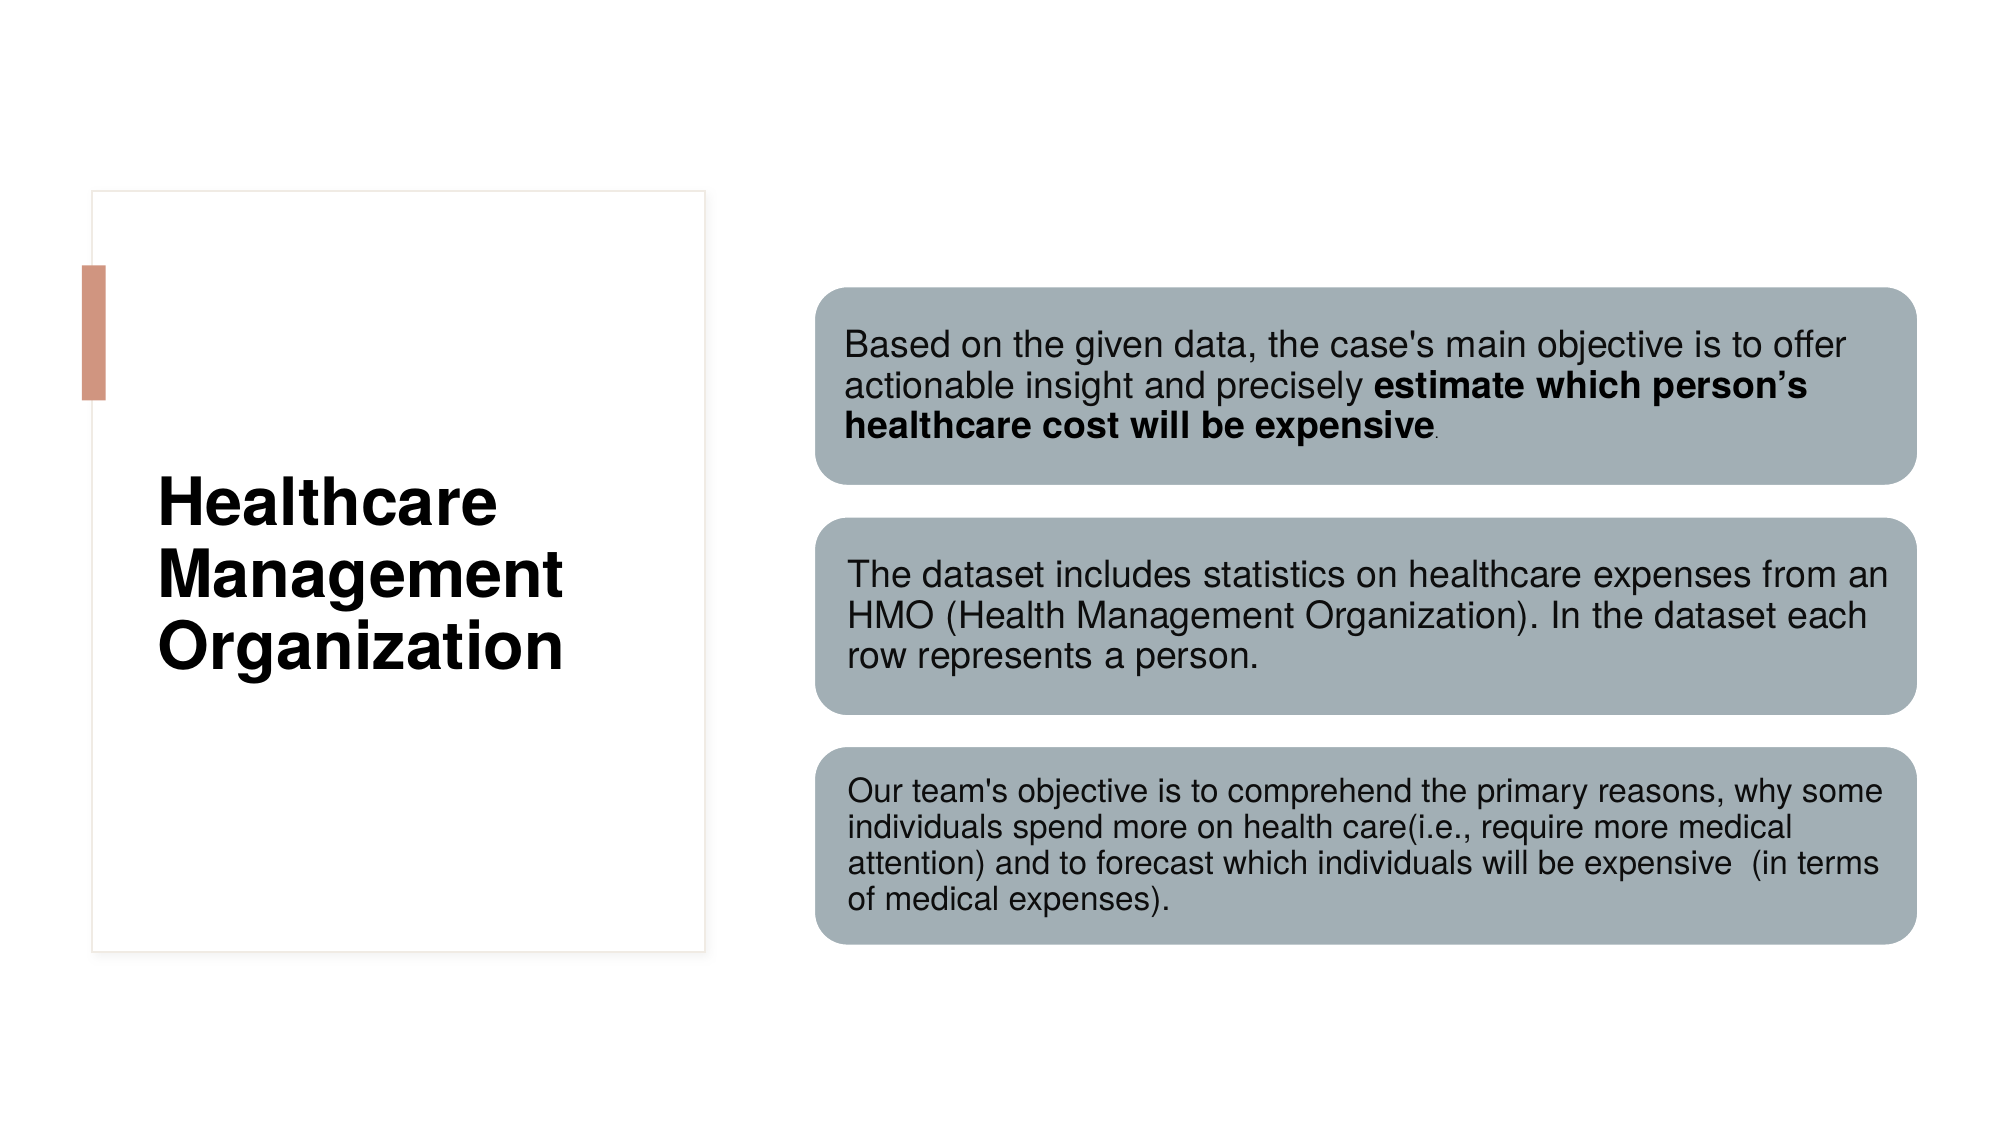

Based on the given data, the case's main objective is to offer actionable insight and precisely estimate which person’s healthcare cost will be expensive.
The dataset includes statistics on healthcare expenses from an HMO (Health Management Organization). In the dataset each row represents a person.
Our team's objective is to comprehend the primary reasons, why some individuals spend more on health care(i.e., require more medical attention) and to forecast which individuals will be expensive  (in terms of medical expenses).
# Healthcare Management Organization